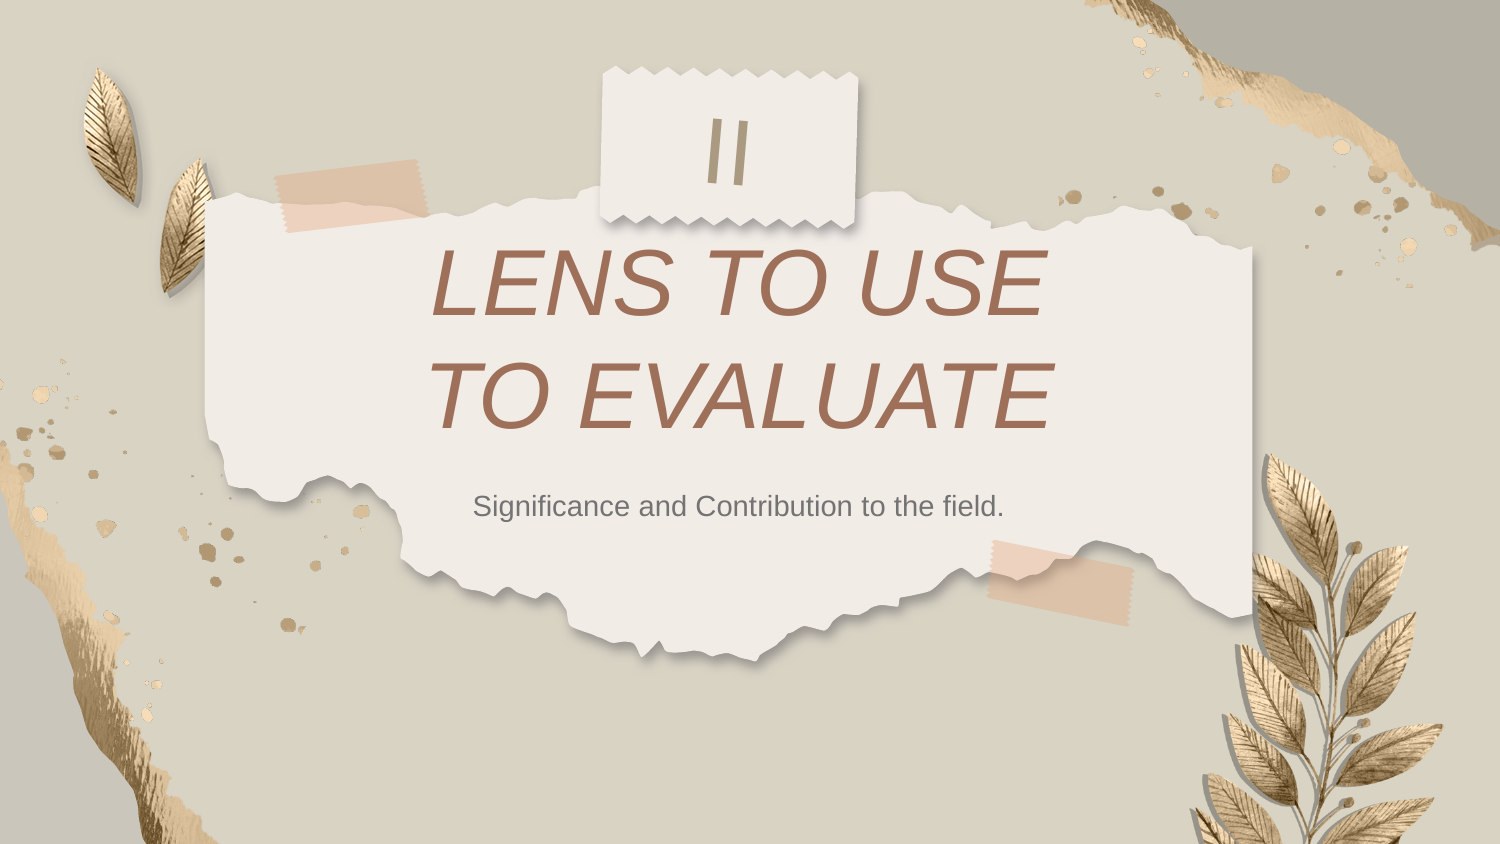

II

# LENS TO USE TO EVALUATE
Significance and Contribution to the field.